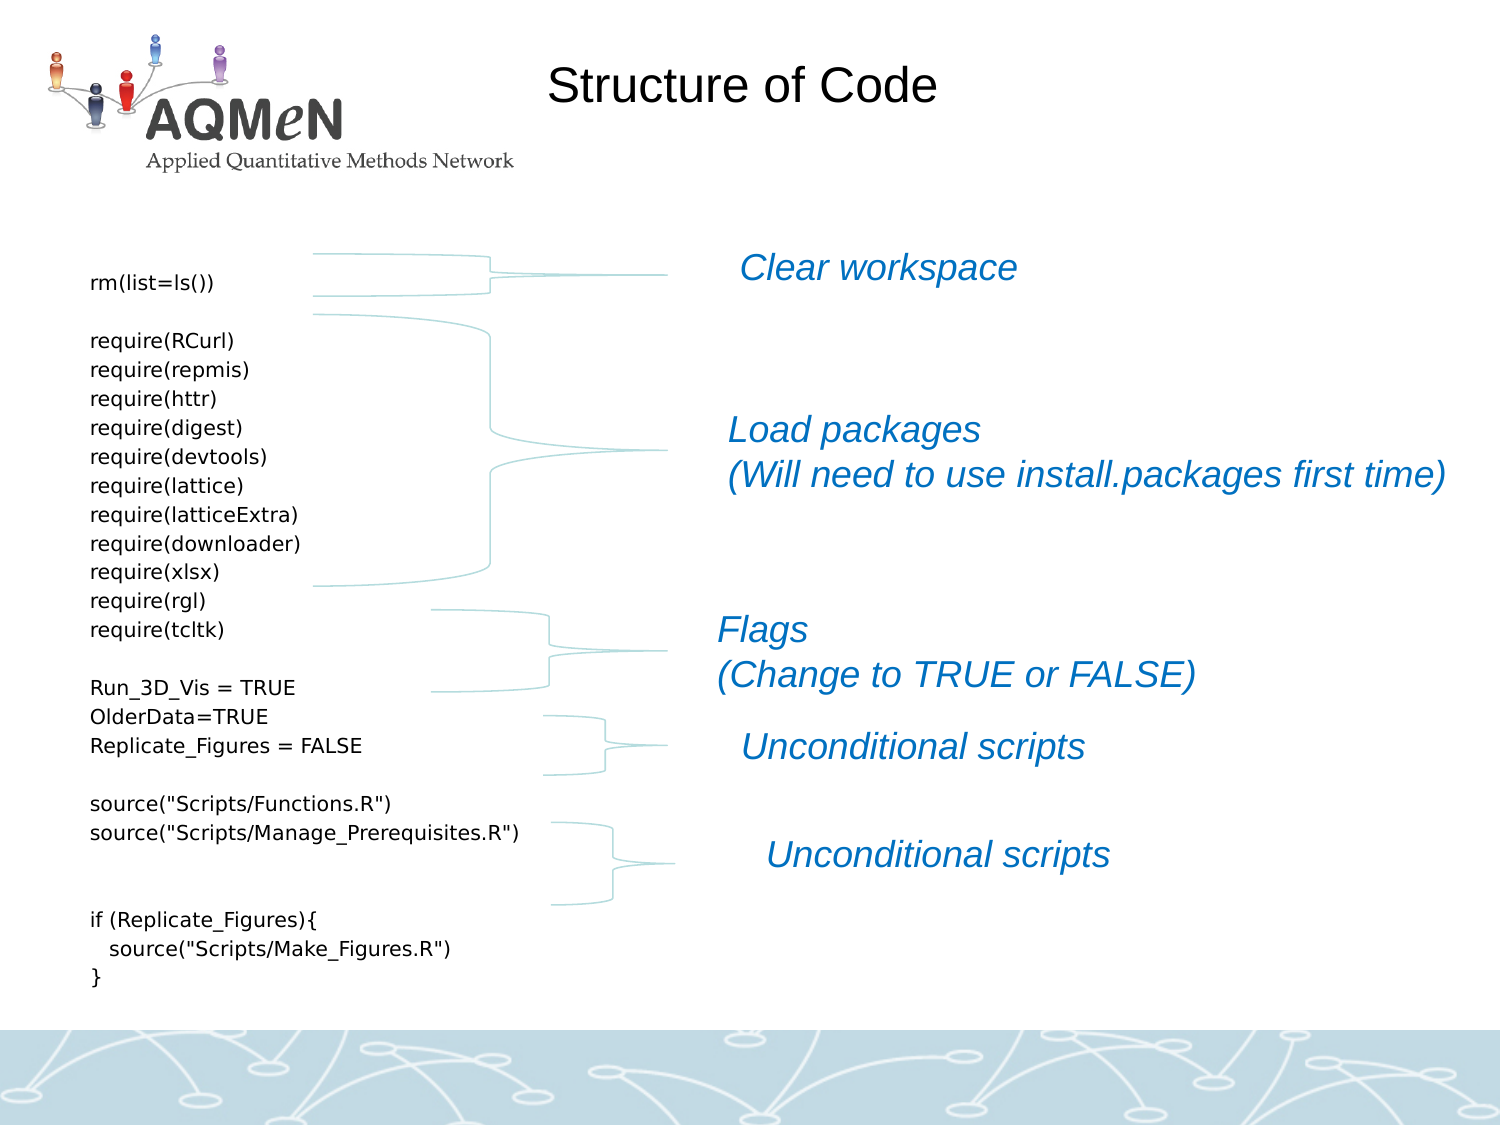

# Structure of Code
Clear workspace

rm(list=ls())

require(RCurl)
require(repmis)
require(httr)
require(digest)
require(devtools)
require(lattice)
require(latticeExtra)
require(downloader)
require(xlsx)
require(rgl)
require(tcltk)

Run_3D_Vis = TRUE
OlderData=TRUE
Replicate_Figures = FALSE

source("Scripts/Functions.R")
source("Scripts/Manage_Prerequisites.R")

if (Replicate_Figures){
   source("Scripts/Make_Figures.R")
}

Load packages
(Will need to use install.packages first time)
Flags
(Change to TRUE or FALSE)

Unconditional scripts

Unconditional scripts